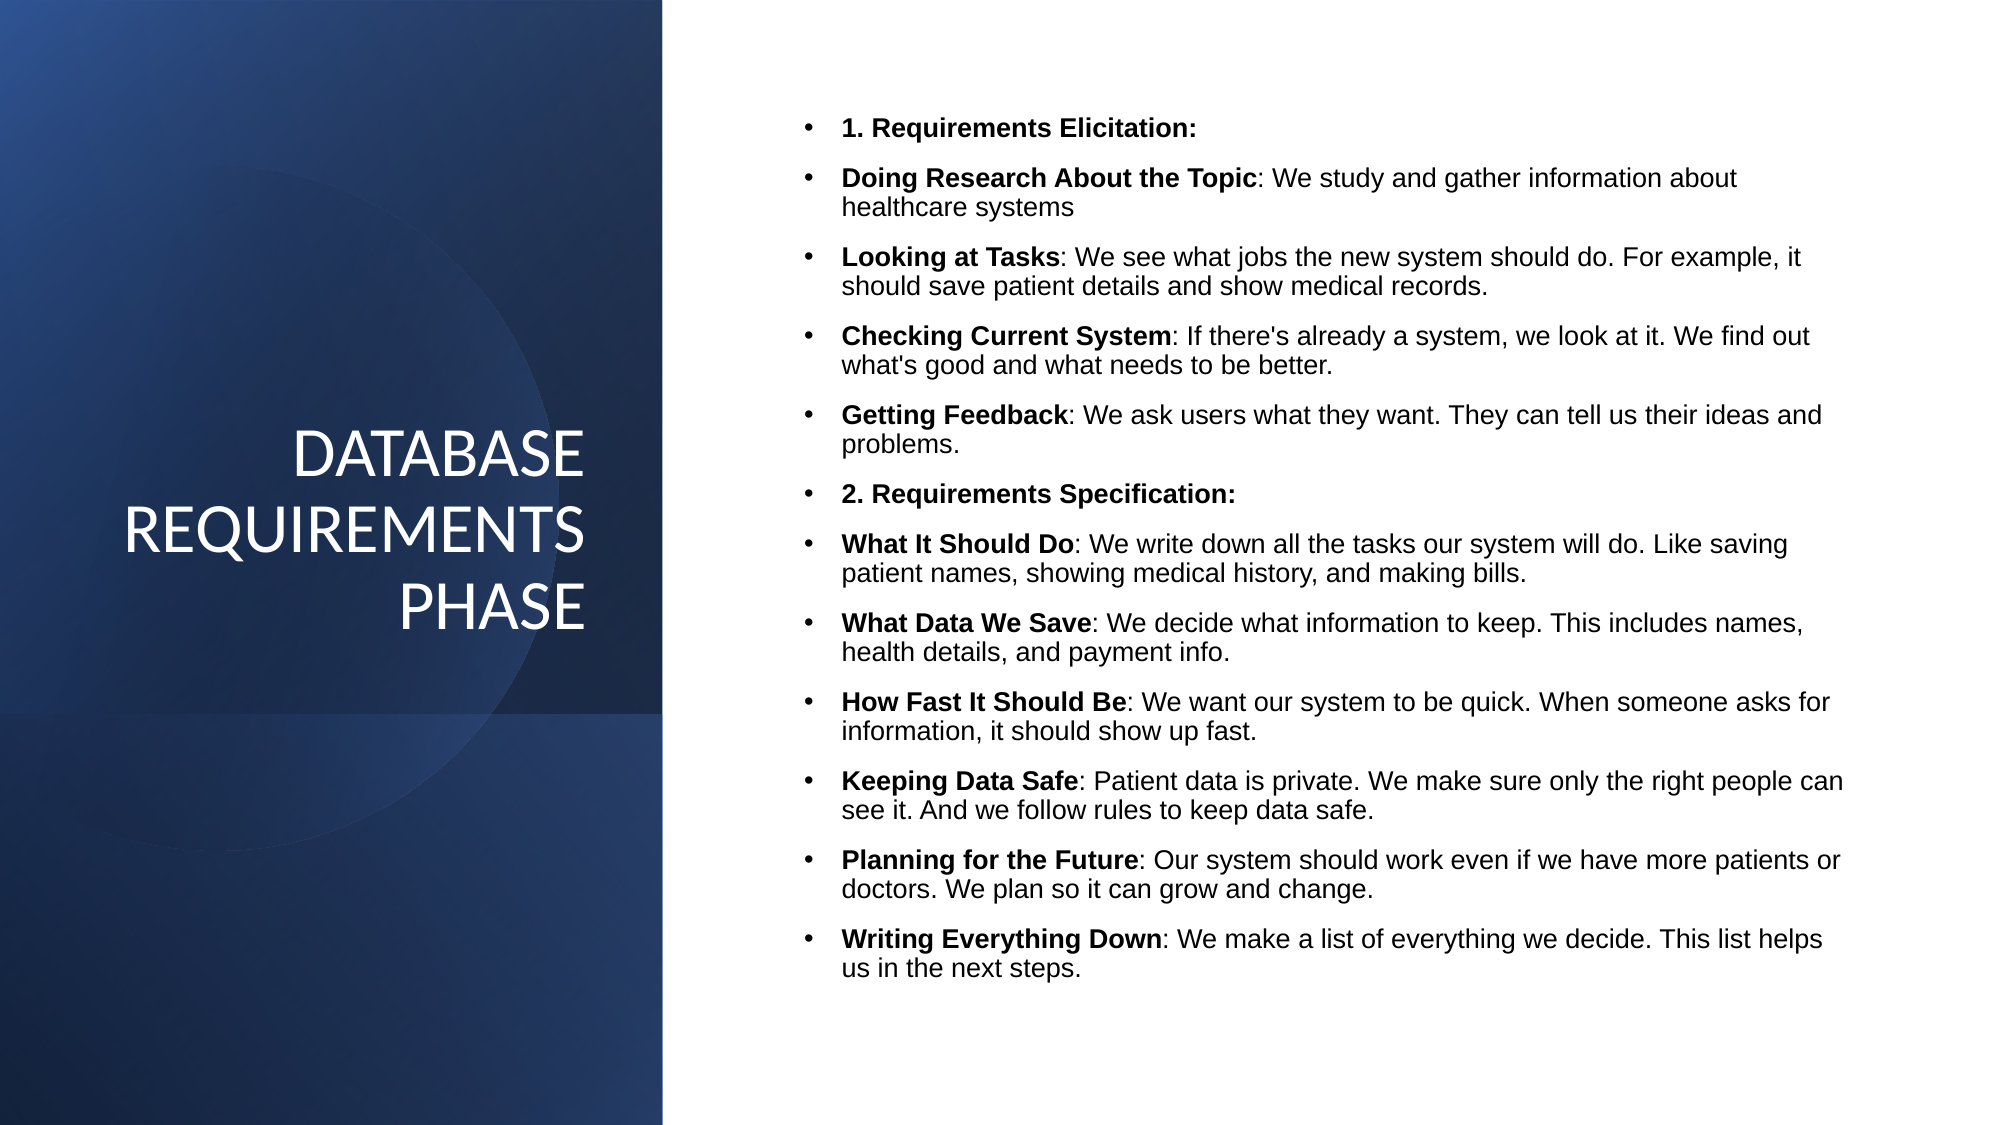

# DATABASE REQUIREMENTS PHASE
1. Requirements Elicitation:
Doing Research About the Topic: We study and gather information about healthcare systems
Looking at Tasks: We see what jobs the new system should do. For example, it should save patient details and show medical records.
Checking Current System: If there's already a system, we look at it. We find out what's good and what needs to be better.
Getting Feedback: We ask users what they want. They can tell us their ideas and problems.
2. Requirements Specification:
What It Should Do: We write down all the tasks our system will do. Like saving patient names, showing medical history, and making bills.
What Data We Save: We decide what information to keep. This includes names, health details, and payment info.
How Fast It Should Be: We want our system to be quick. When someone asks for information, it should show up fast.
Keeping Data Safe: Patient data is private. We make sure only the right people can see it. And we follow rules to keep data safe.
Planning for the Future: Our system should work even if we have more patients or doctors. We plan so it can grow and change.
Writing Everything Down: We make a list of everything we decide. This list helps us in the next steps.